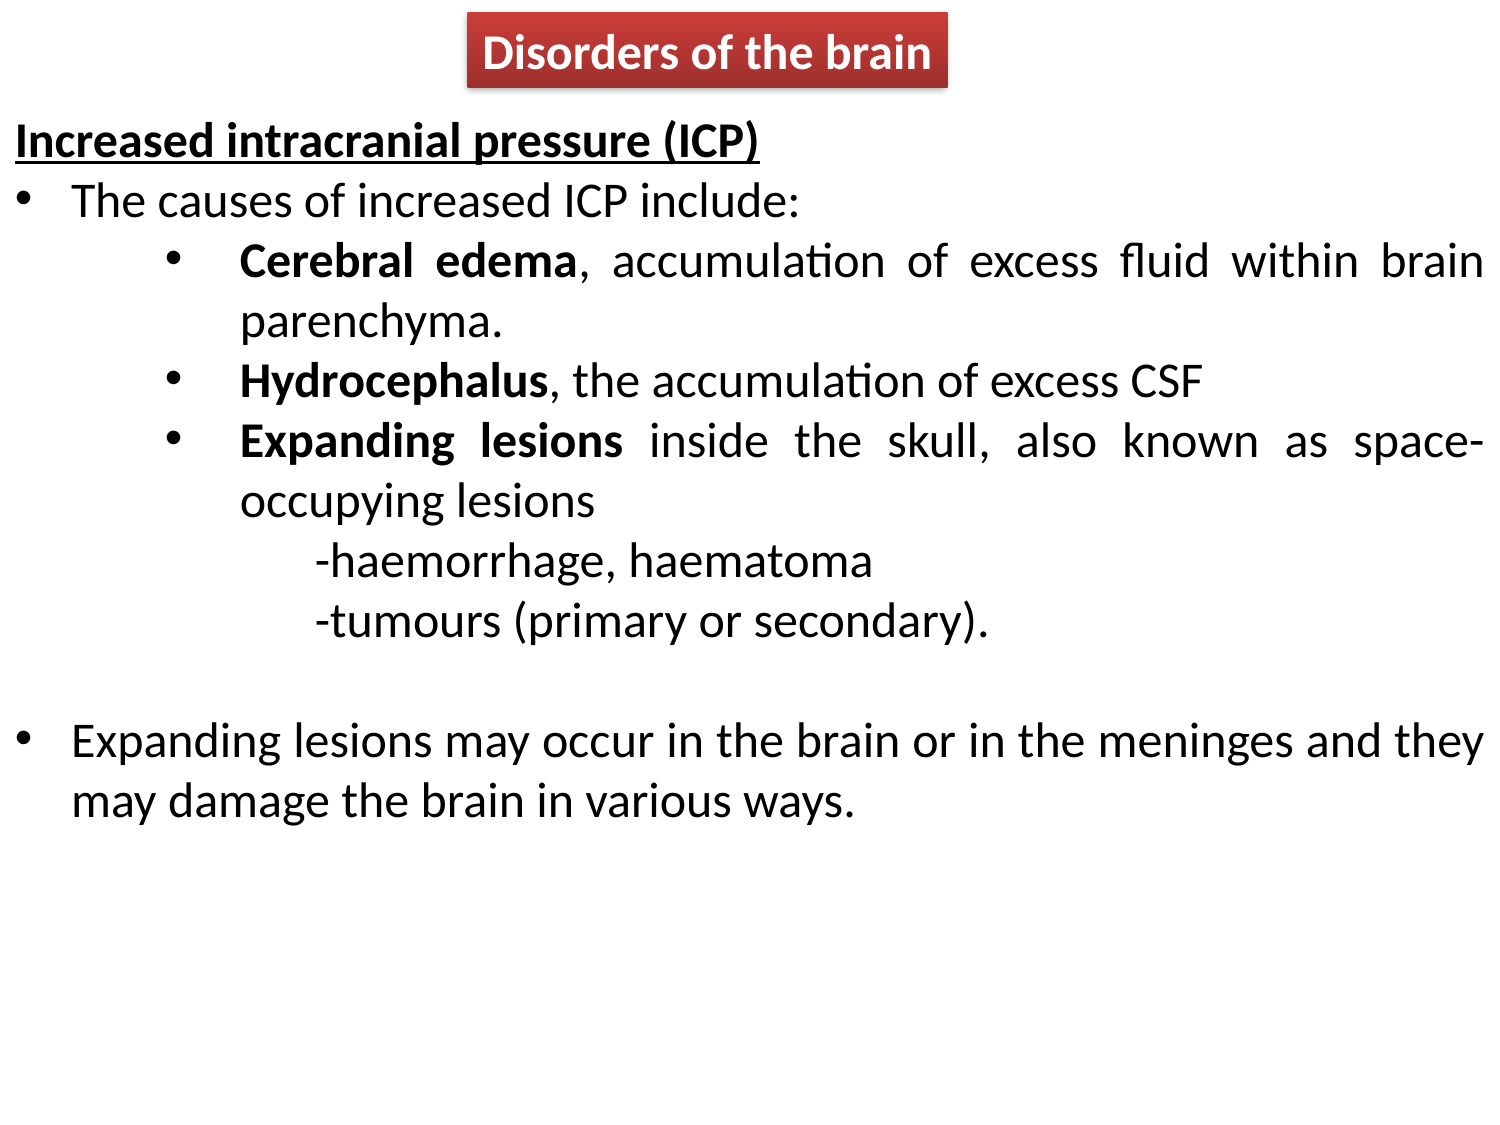

Disorders of the brain
Increased intracranial pressure (ICP)
The causes of increased ICP include:
Cerebral edema, accumulation of excess fluid within brain parenchyma.
Hydrocephalus, the accumulation of excess CSF
Expanding lesions inside the skull, also known as space-occupying lesions
-haemorrhage, haematoma
-tumours (primary or secondary).

Expanding lesions may occur in the brain or in the meninges and they may damage the brain in various ways.